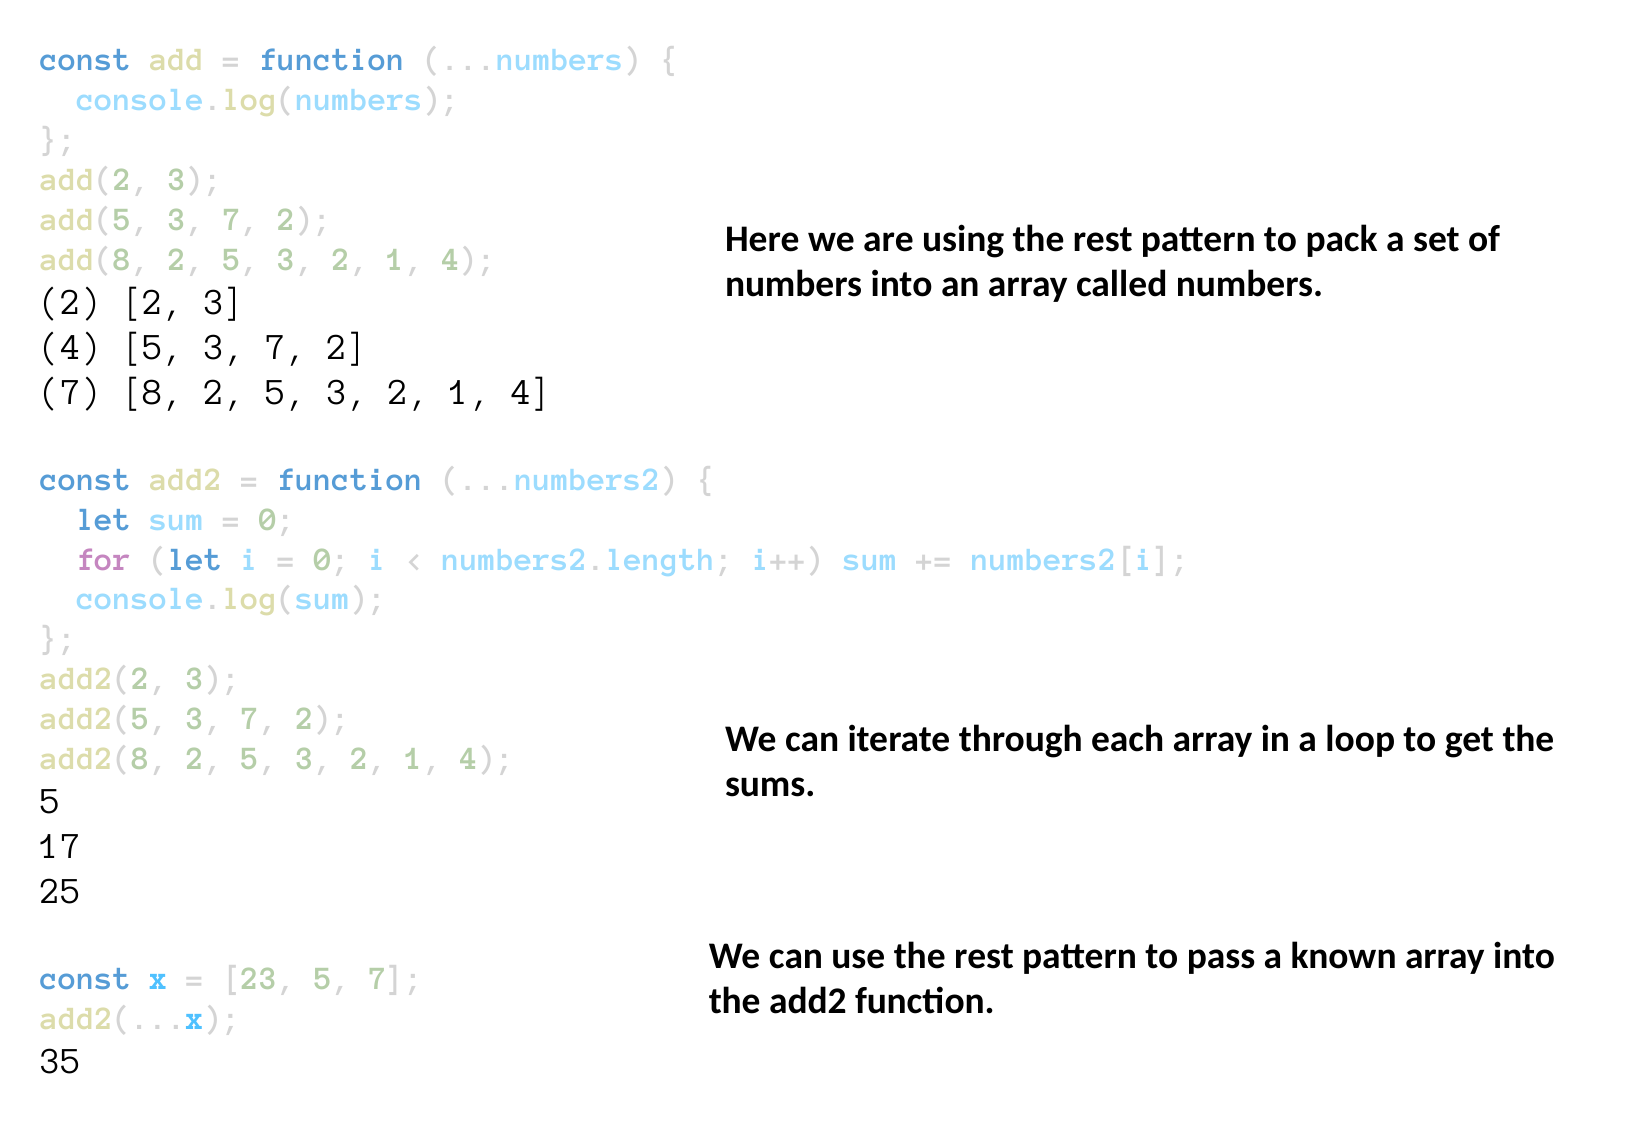

const add = function (...numbers) {
  console.log(numbers);
};
add(2, 3);
add(5, 3, 7, 2);
add(8, 2, 5, 3, 2, 1, 4);
(2) [2, 3]
(4) [5, 3, 7, 2]
(7) [8, 2, 5, 3, 2, 1, 4]

const add2 = function (...numbers2) {
  let sum = 0;
  for (let i = 0; i < numbers2.length; i++) sum += numbers2[i];
  console.log(sum);
};
add2(2, 3);
add2(5, 3, 7, 2);
add2(8, 2, 5, 3, 2, 1, 4);
5
17
25

const x = [23, 5, 7];
add2(...x);
35
Here we are using the rest pattern to pack a set of numbers into an array called numbers.
We can iterate through each array in a loop to get the sums.
We can use the rest pattern to pass a known array into the add2 function.